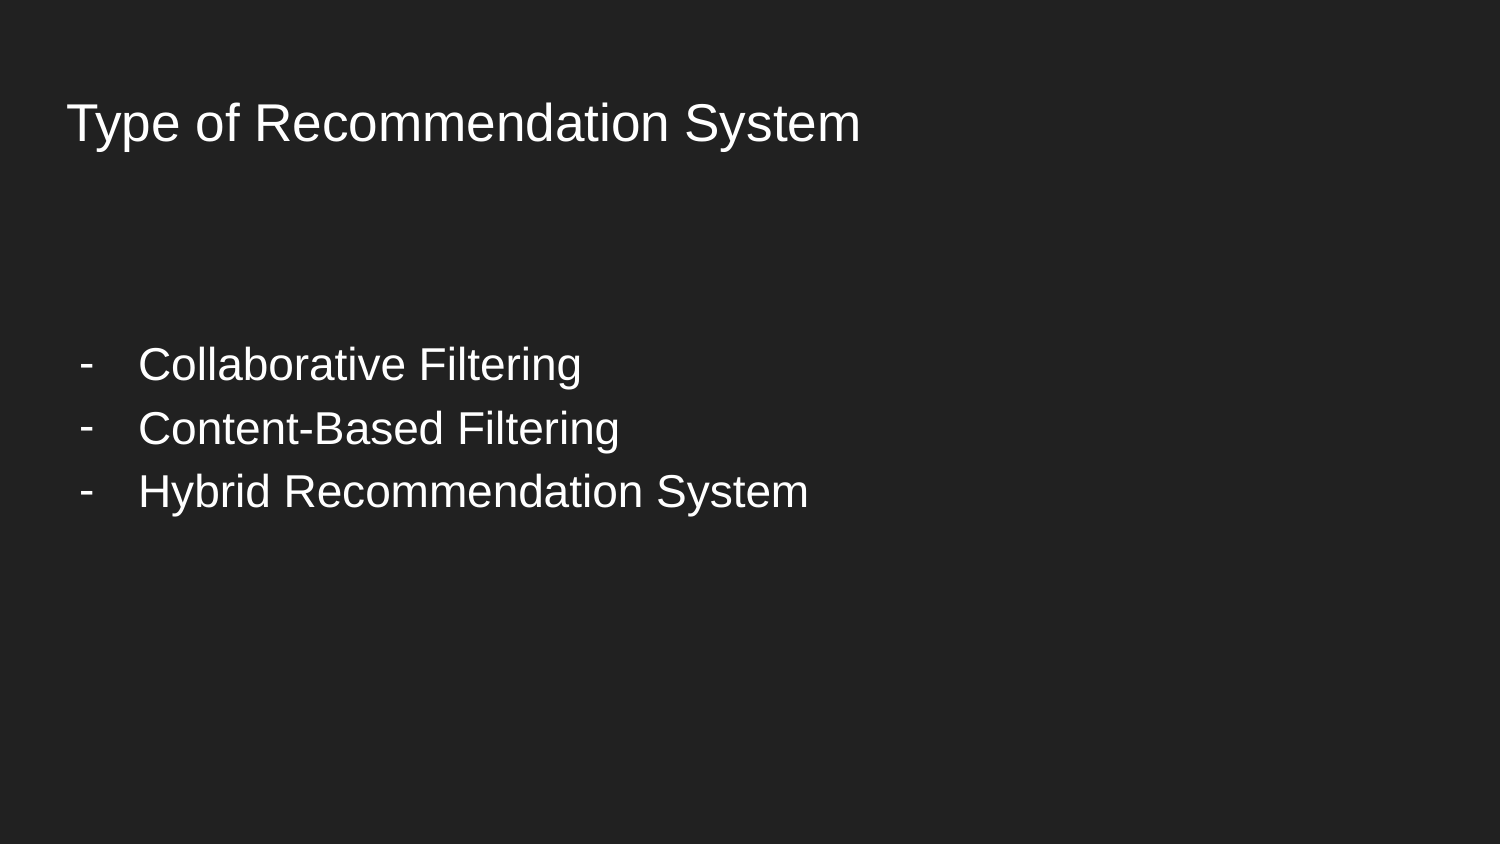

# Type of Recommendation System
Collaborative Filtering
Content-Based Filtering
Hybrid Recommendation System